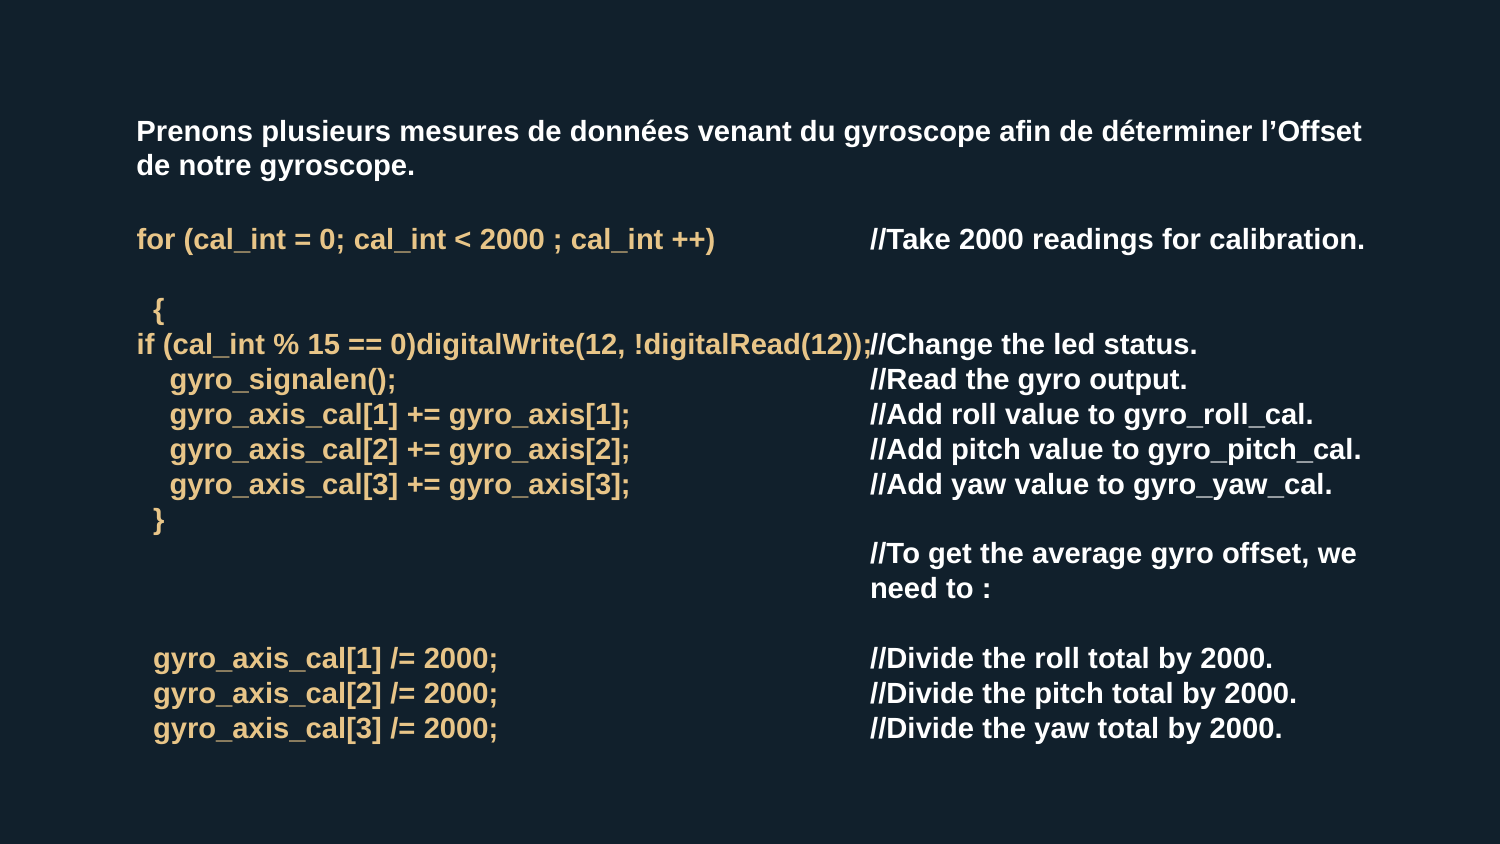

Prenons plusieurs mesures de données venant du gyroscope afin de déterminer l’Offset de notre gyroscope.
for (cal_int = 0; cal_int < 2000 ; cal_int ++)

  {
if (cal_int % 15 == 0)digitalWrite(12, !digitalRead(12));
    gyro_signalen();
    gyro_axis_cal[1] += gyro_axis[1];
    gyro_axis_cal[2] += gyro_axis[2];
    gyro_axis_cal[3] += gyro_axis[3];
  }

  gyro_axis_cal[1] /= 2000;
  gyro_axis_cal[2] /= 2000;
  gyro_axis_cal[3] /= 2000;
//Take 2000 readings for calibration.

//Change the led status.
//Read the gyro output.
//Add roll value to gyro_roll_cal.
//Add pitch value to gyro_pitch_cal.
//Add yaw value to gyro_yaw_cal.

//To get the average gyro offset, we need to :

//Divide the roll total by 2000.
//Divide the pitch total by 2000.
//Divide the yaw total by 2000.